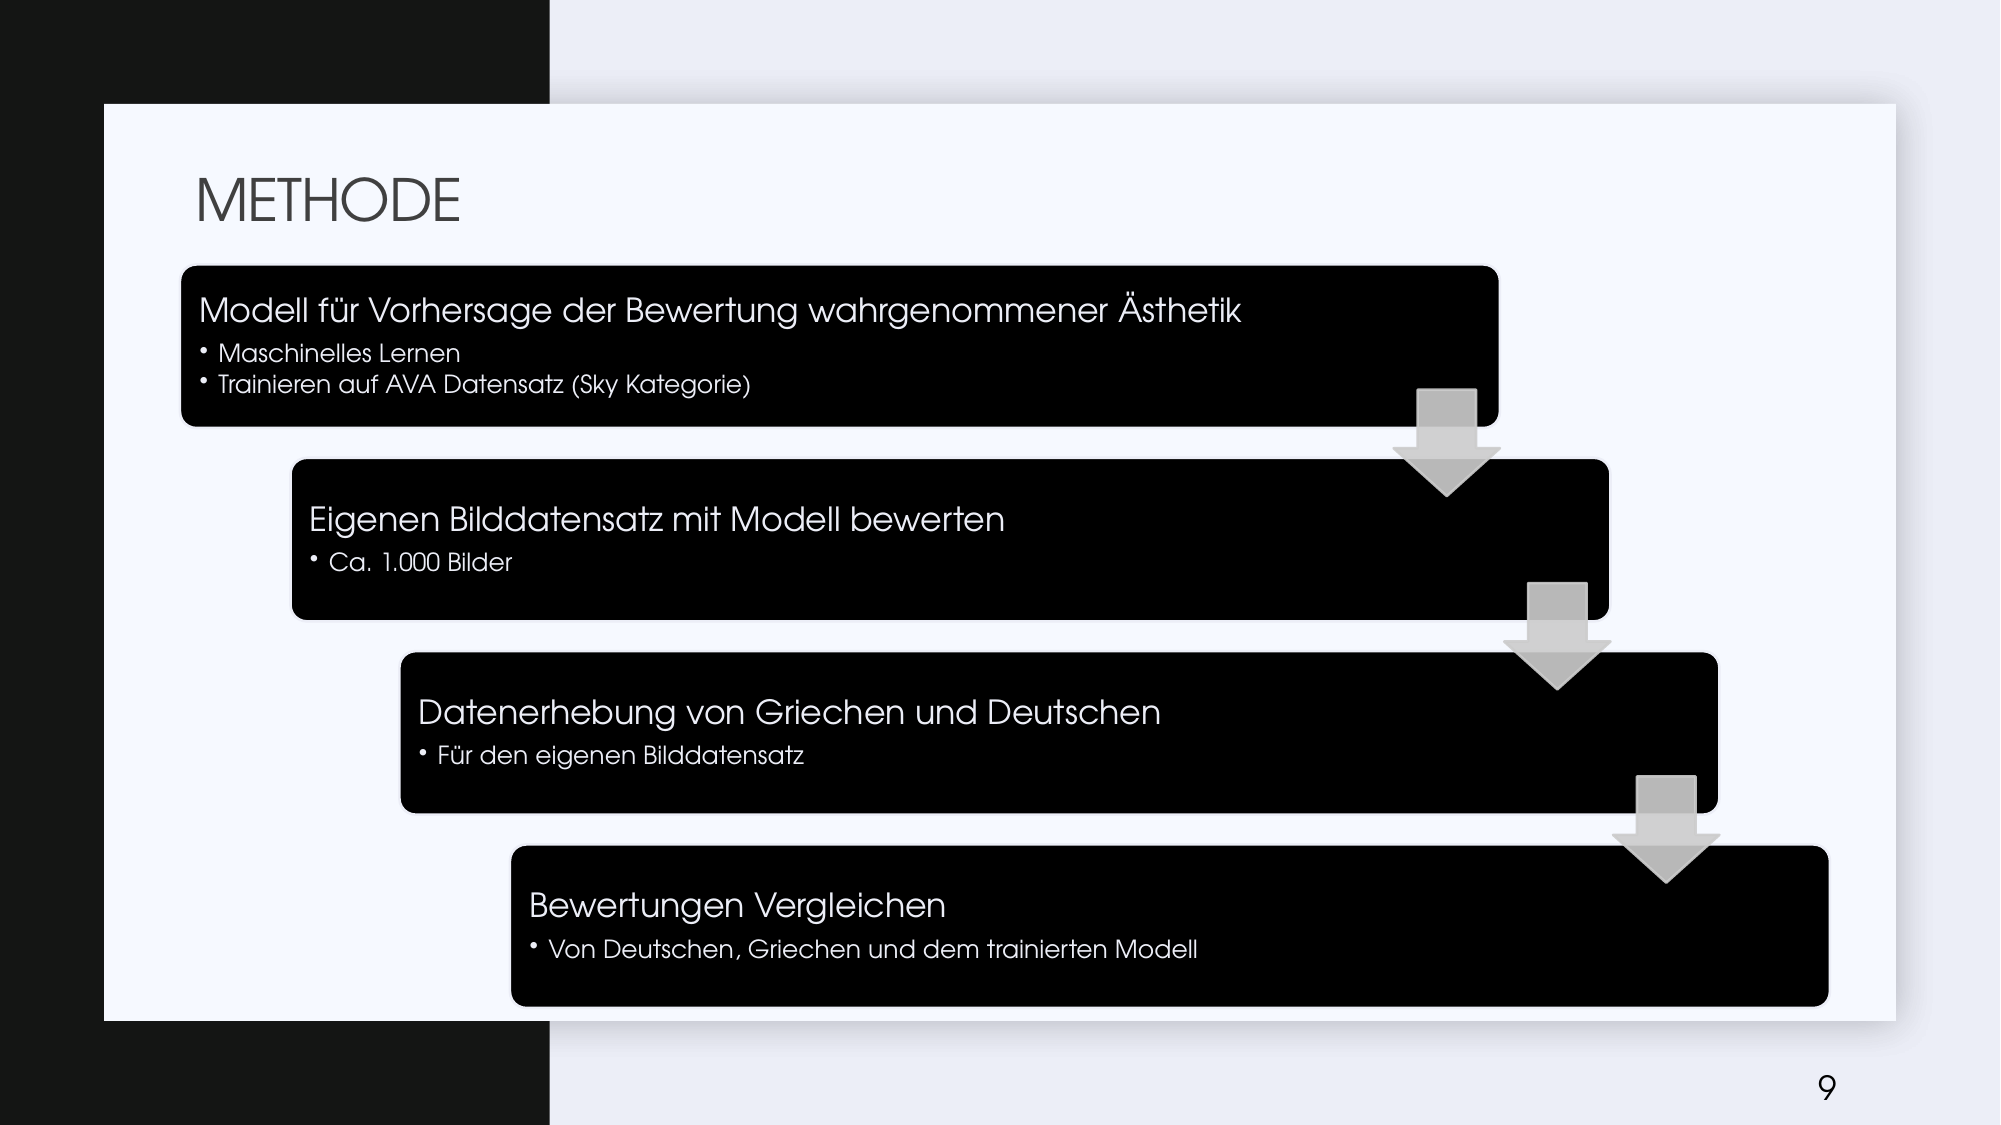

# Methode
Modell für Vorhersage der Bewertung wahrgenommener Ästhetik
Maschinelles Lernen
Trainieren auf AVA Datensatz (Sky Kategorie)
Eigenen Bilddatensatz mit Modell bewerten
Ca. 1.000 Bilder
Datenerhebung von Griechen und Deutschen
Für den eigenen Bilddatensatz
Bewertungen Vergleichen
Von Deutschen, Griechen und dem trainierten Modell

9